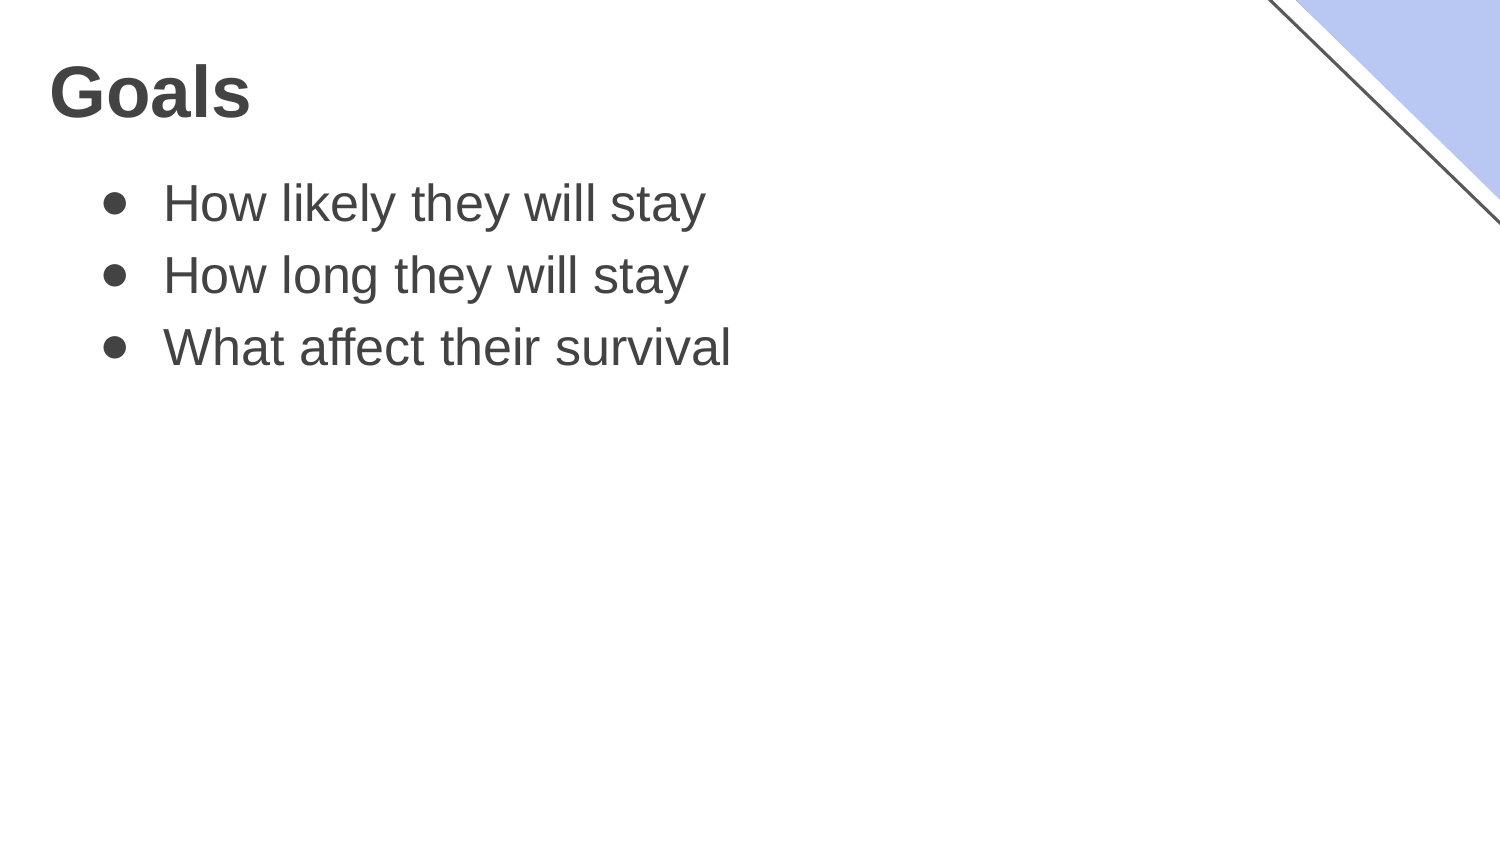

# Goals
How likely they will stay
How long they will stay
What affect their survival